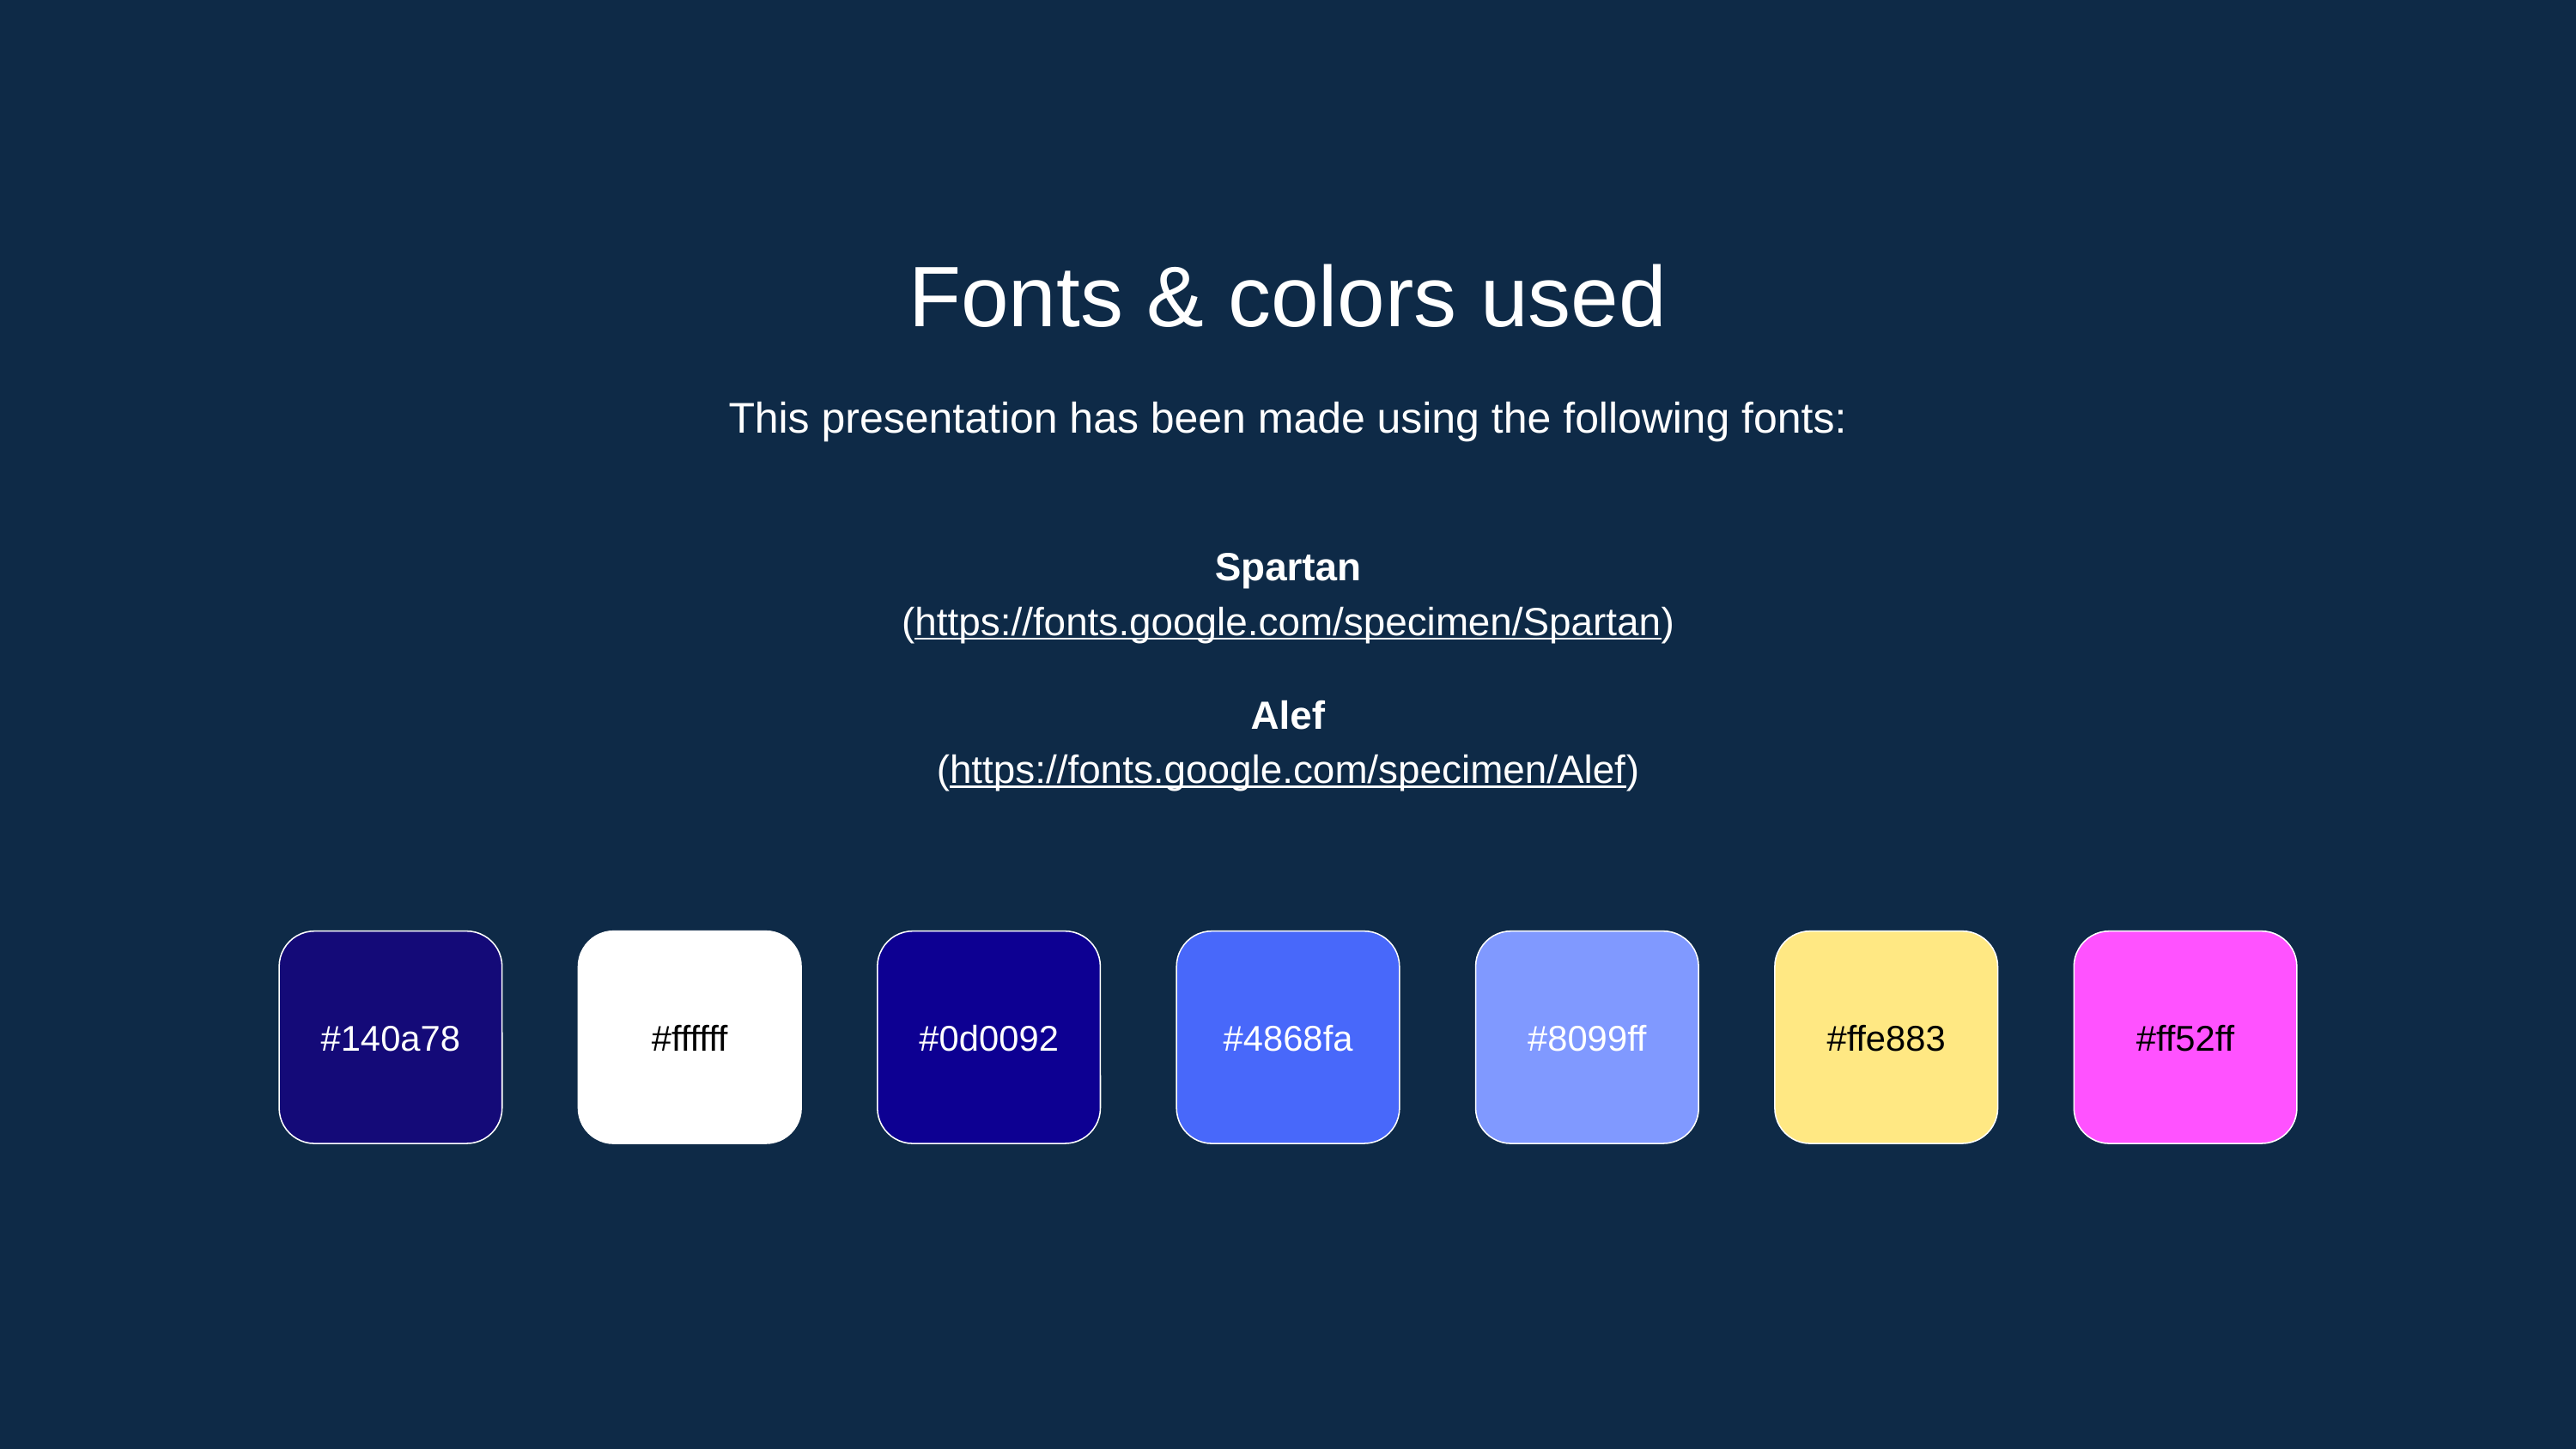

Fonts & colors used
This presentation has been made using the following fonts:

Spartan
(https://fonts.google.com/specimen/Spartan)

Alef
(https://fonts.google.com/specimen/Alef)

#140a78
#ffffff
#0d0092
#4868fa
#8099ff
#ffe883
#ff52ff